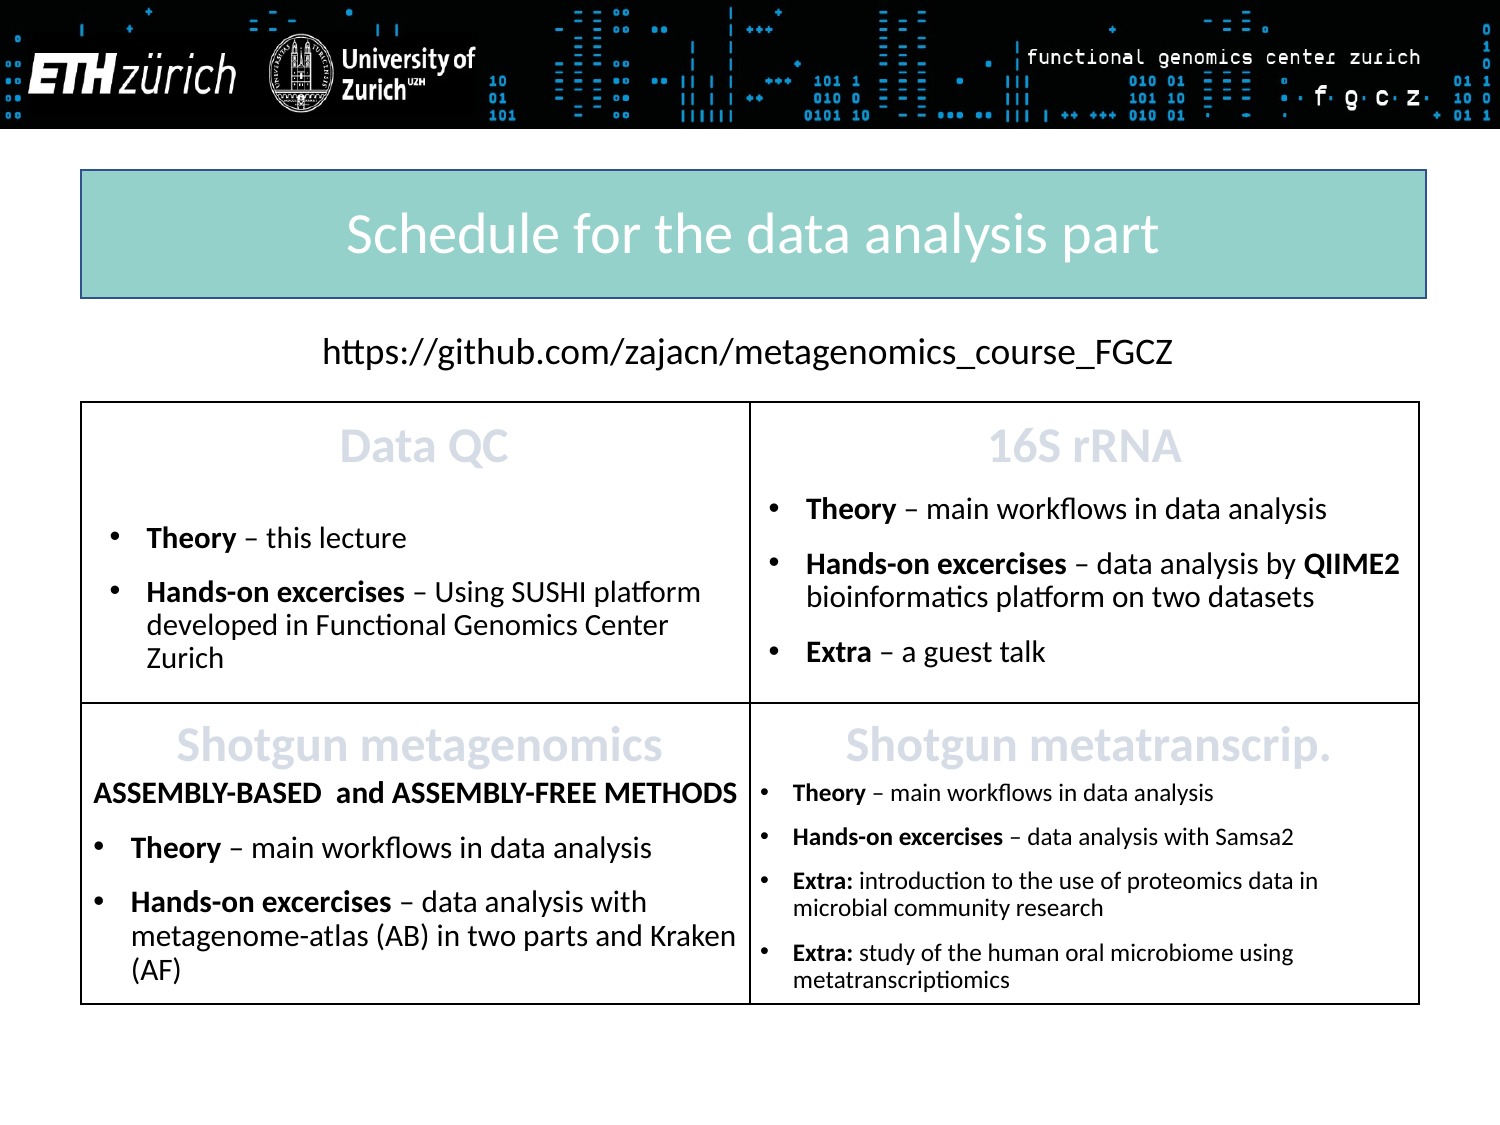

Schedule for the data analysis part
https://github.com/zajacn/metagenomics_course_FGCZ

16S rRNA
Data QC
Theory – main workflows in data analysis
Hands-on excercises – data analysis by QIIME2 bioinformatics platform on two datasets
Extra – a guest talk

Theory – this lecture
Hands-on excercises – Using SUSHI platform developed in Functional Genomics Center Zurich

Shotgun metagenomics
Shotgun metatranscrip.
ASSEMBLY-BASED  and ASSEMBLY-FREE METHODS
Theory – main workflows in data analysis
Hands-on excercises – data analysis with metagenome-atlas (AB) in two parts and Kraken (AF)
Theory – main workflows in data analysis
Hands-on excercises – data analysis with Samsa2
Extra: introduction to the use of proteomics data in microbial community research
Extra: study of the human oral microbiome using metatranscriptiomics